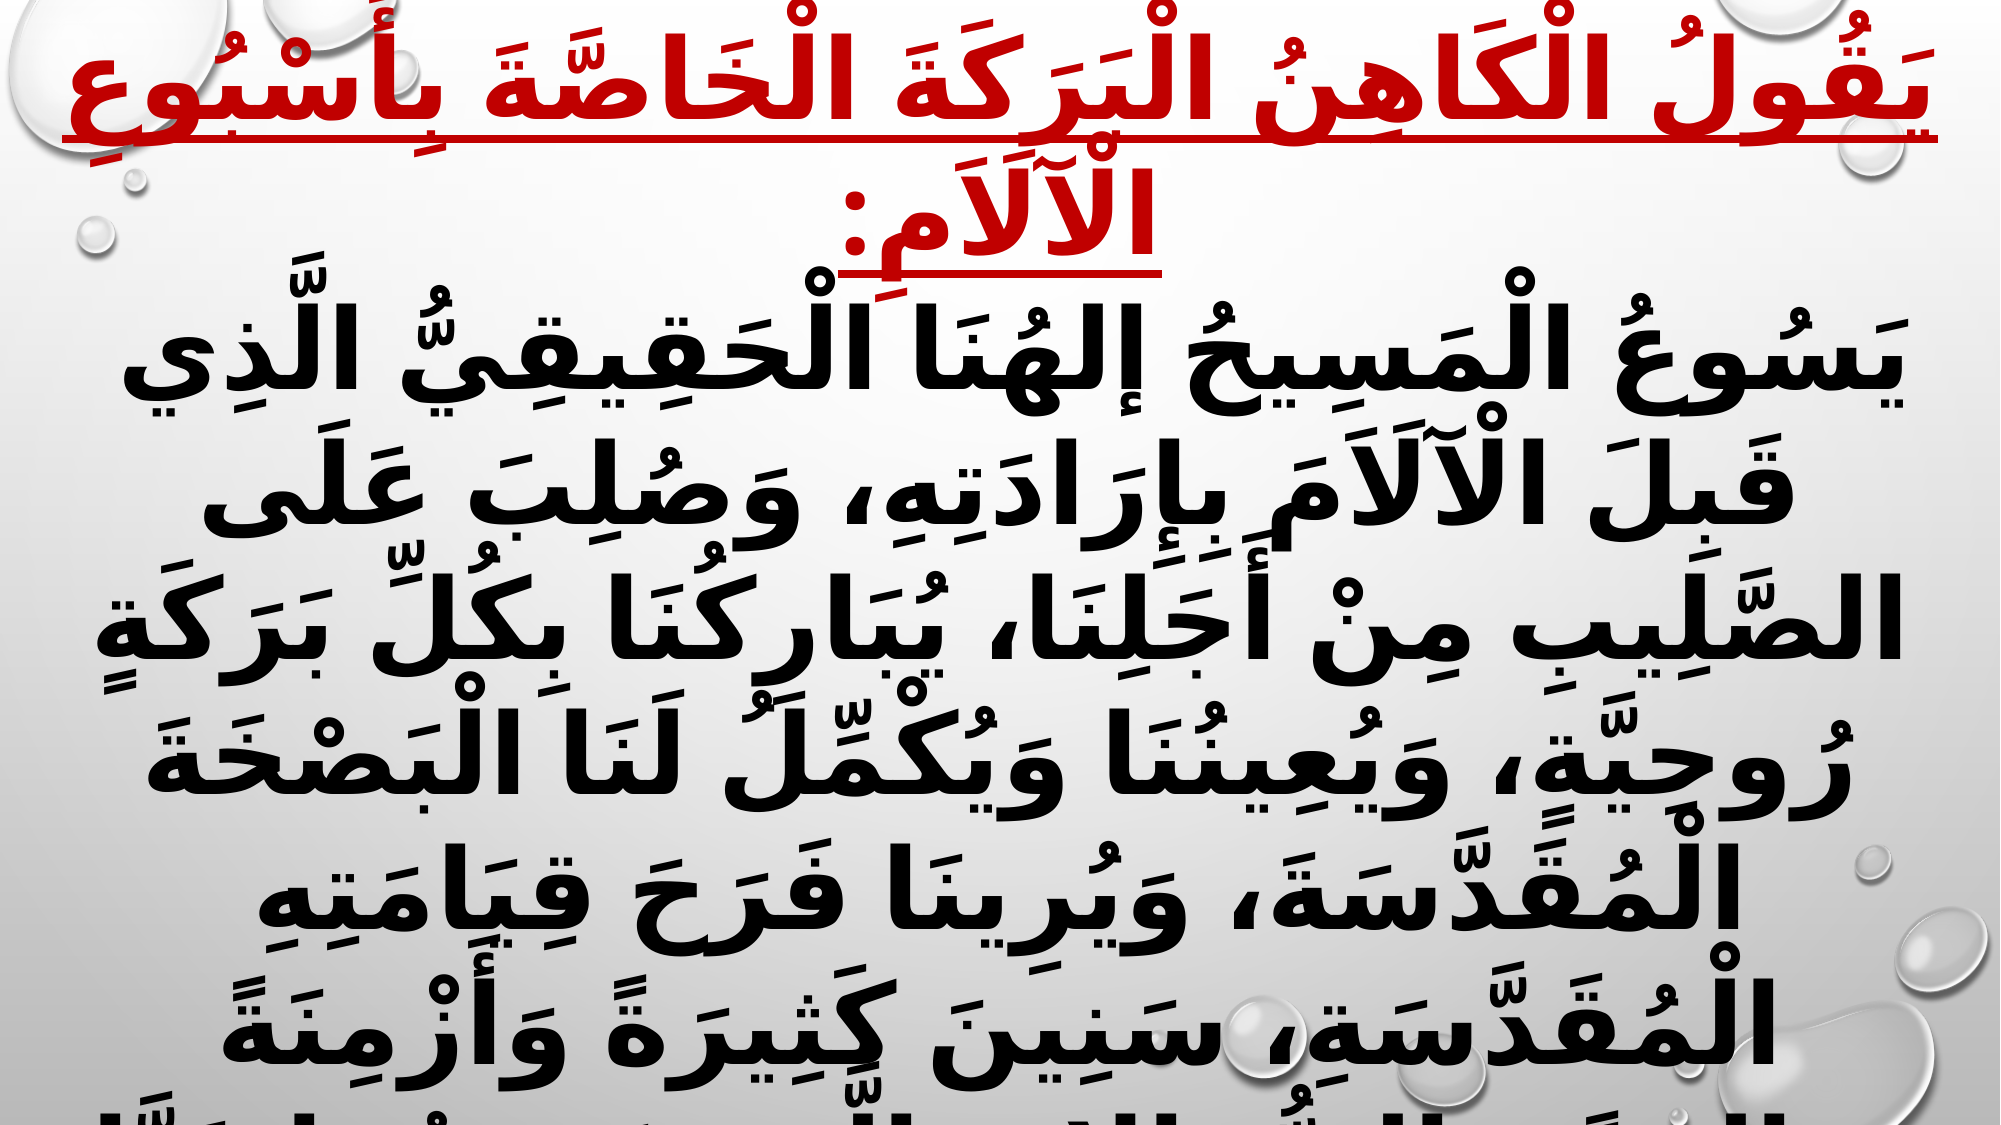

يَقُولُ الْكَاهِنُ الْبَرَكَةَ الْخَاصَّةَ بِأَسْبُوعِ الْآلَاَمِ:
 يَسُوعُ الْمَسِيحُ إلهُنَا الْحَقِيقِيُّ الَّذِي قَبِلَ الْآلَاَمَ بِإِرَادَتِهِ، وَصُلِبَ عَلَى الصَّلِيبِ مِنْ أَجَلِنَا، يُبَارِكُنَا بِكُلِّ بَرَكَةٍ رُوحِيَّةٍ، وَيُعِينُنَا وَيُكْمِّلُ لَنَا الْبَصْخَةَ الْمُقَدَّسَةَ، وَيُرِينَا فَرَحَ قِيَامَتِهِ الْمُقَدَّسَةِ، سَنِينَ كَثِيرَةً وَأَزْمِنَةً سَالِمَةً، بالسُّؤالاتِ الَّتِي تَرَفعُهَا عَنَّا كُلَّ حِينٍ، وَالِدَةُ الْإلَهِ الْقِدِّيسَةُ مَرْيَمُ، وَكُلُّ صُفُوفِ الْمَلَاَئِكَةِ، وَرُؤَسَاءُ الْمَلَاَئِكَةِ،